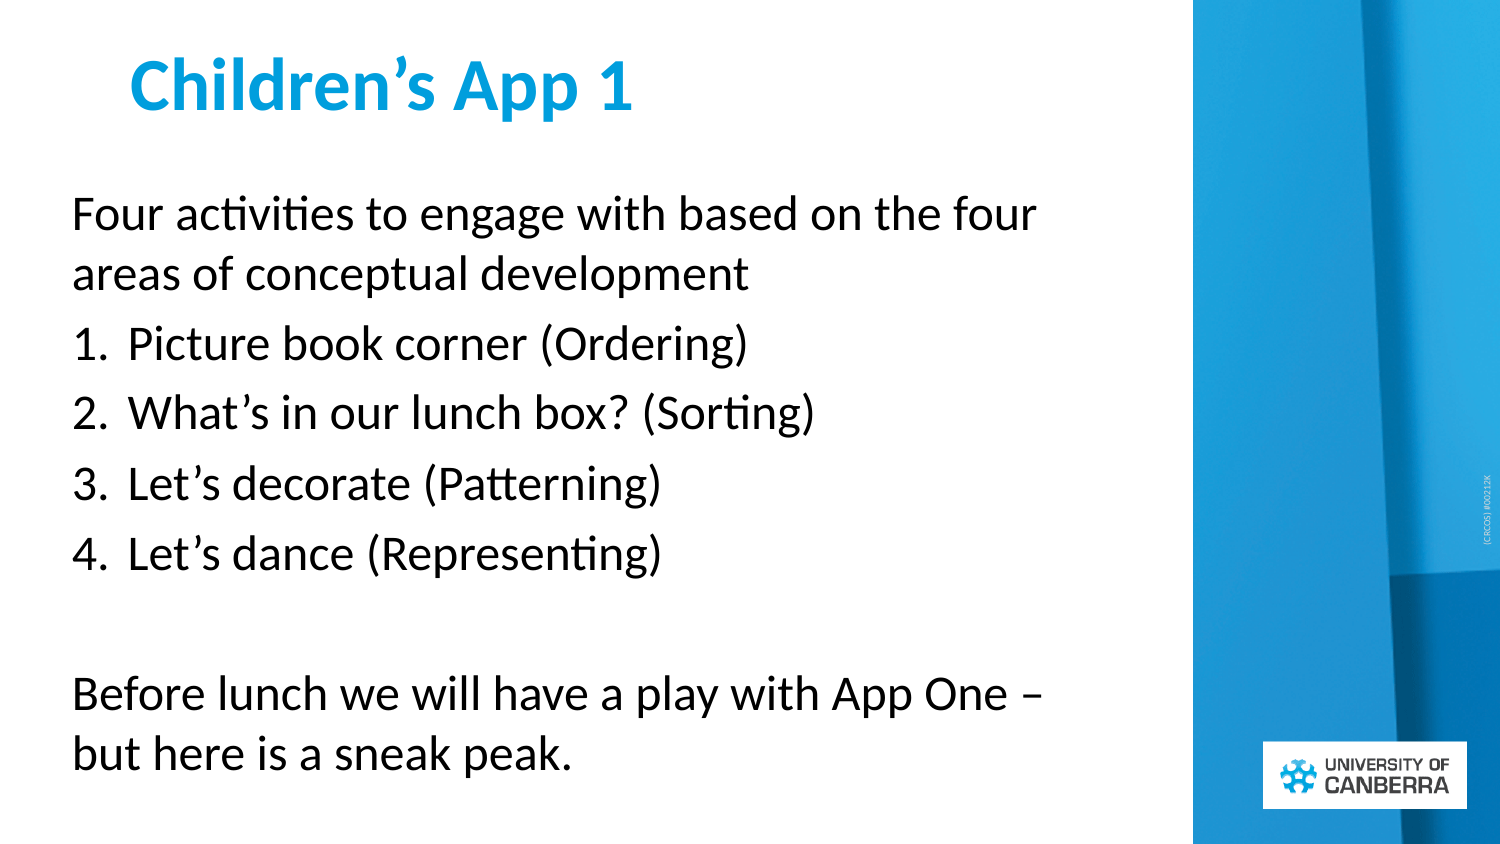

# Children’s App 1
Four activities to engage with based on the four areas of conceptual development
Picture book corner (Ordering)
What’s in our lunch box? (Sorting)
Let’s decorate (Patterning)
Let’s dance (Representing)

Before lunch we will have a play with App One – but here is a sneak peak.